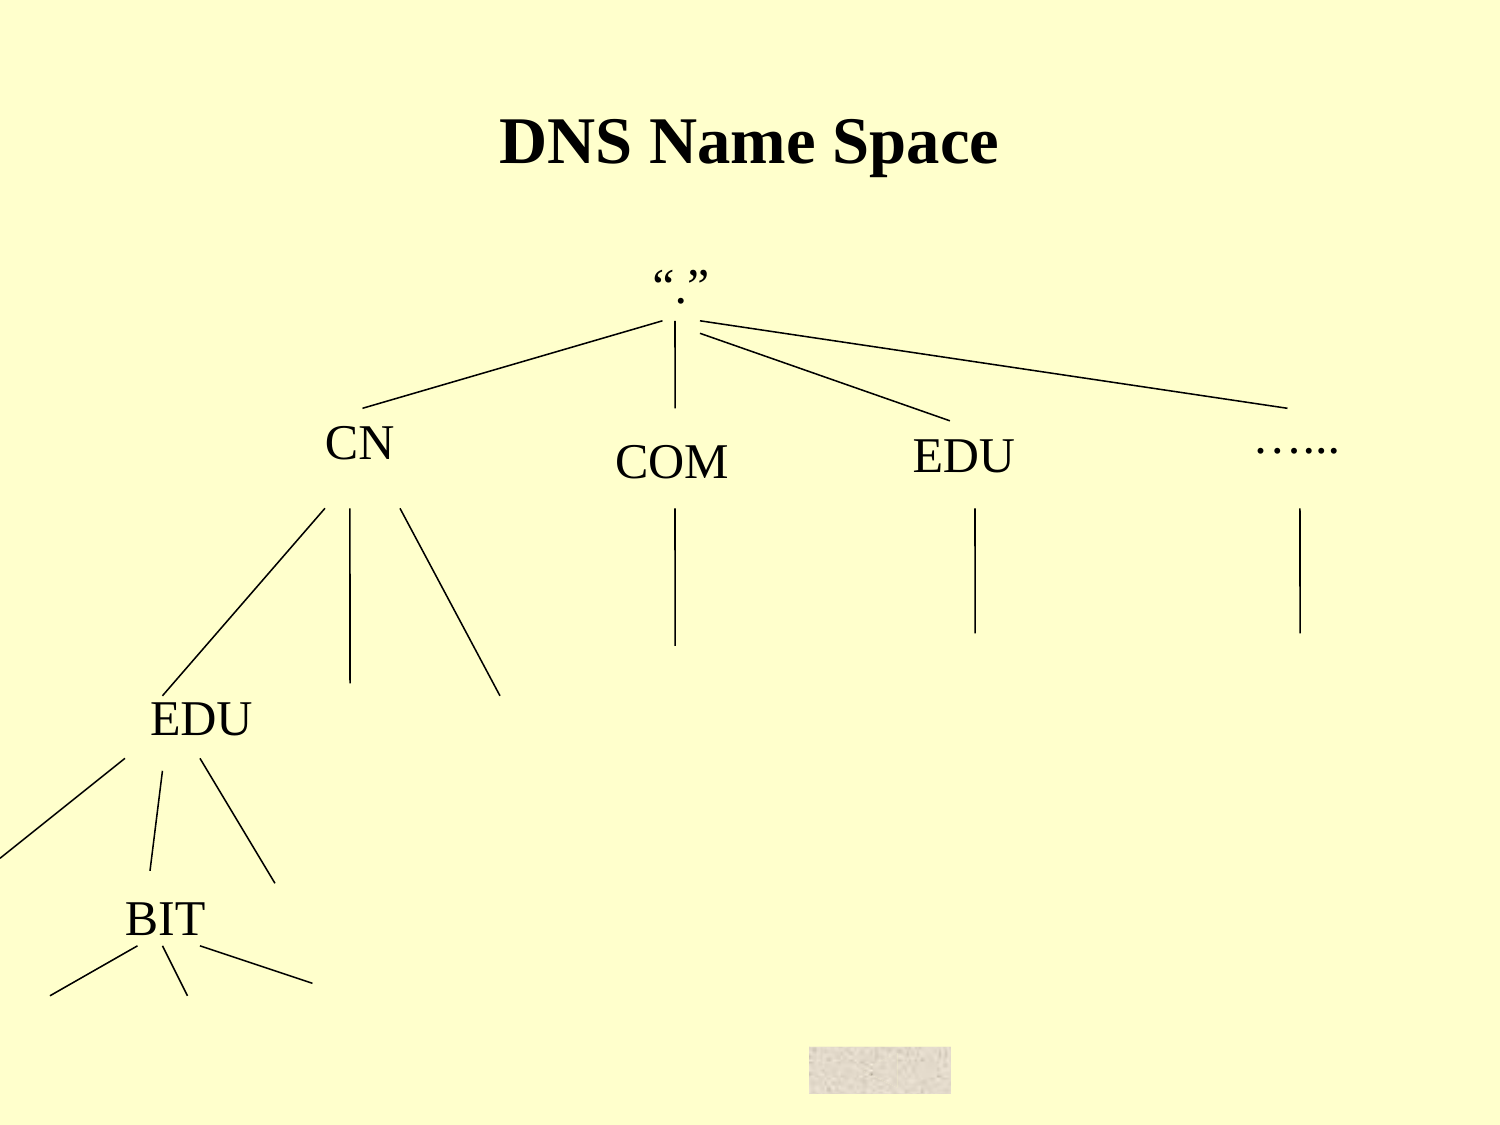

# DNS Name Space
“.”

…...
CN
EDU
COM

EDU

BIT